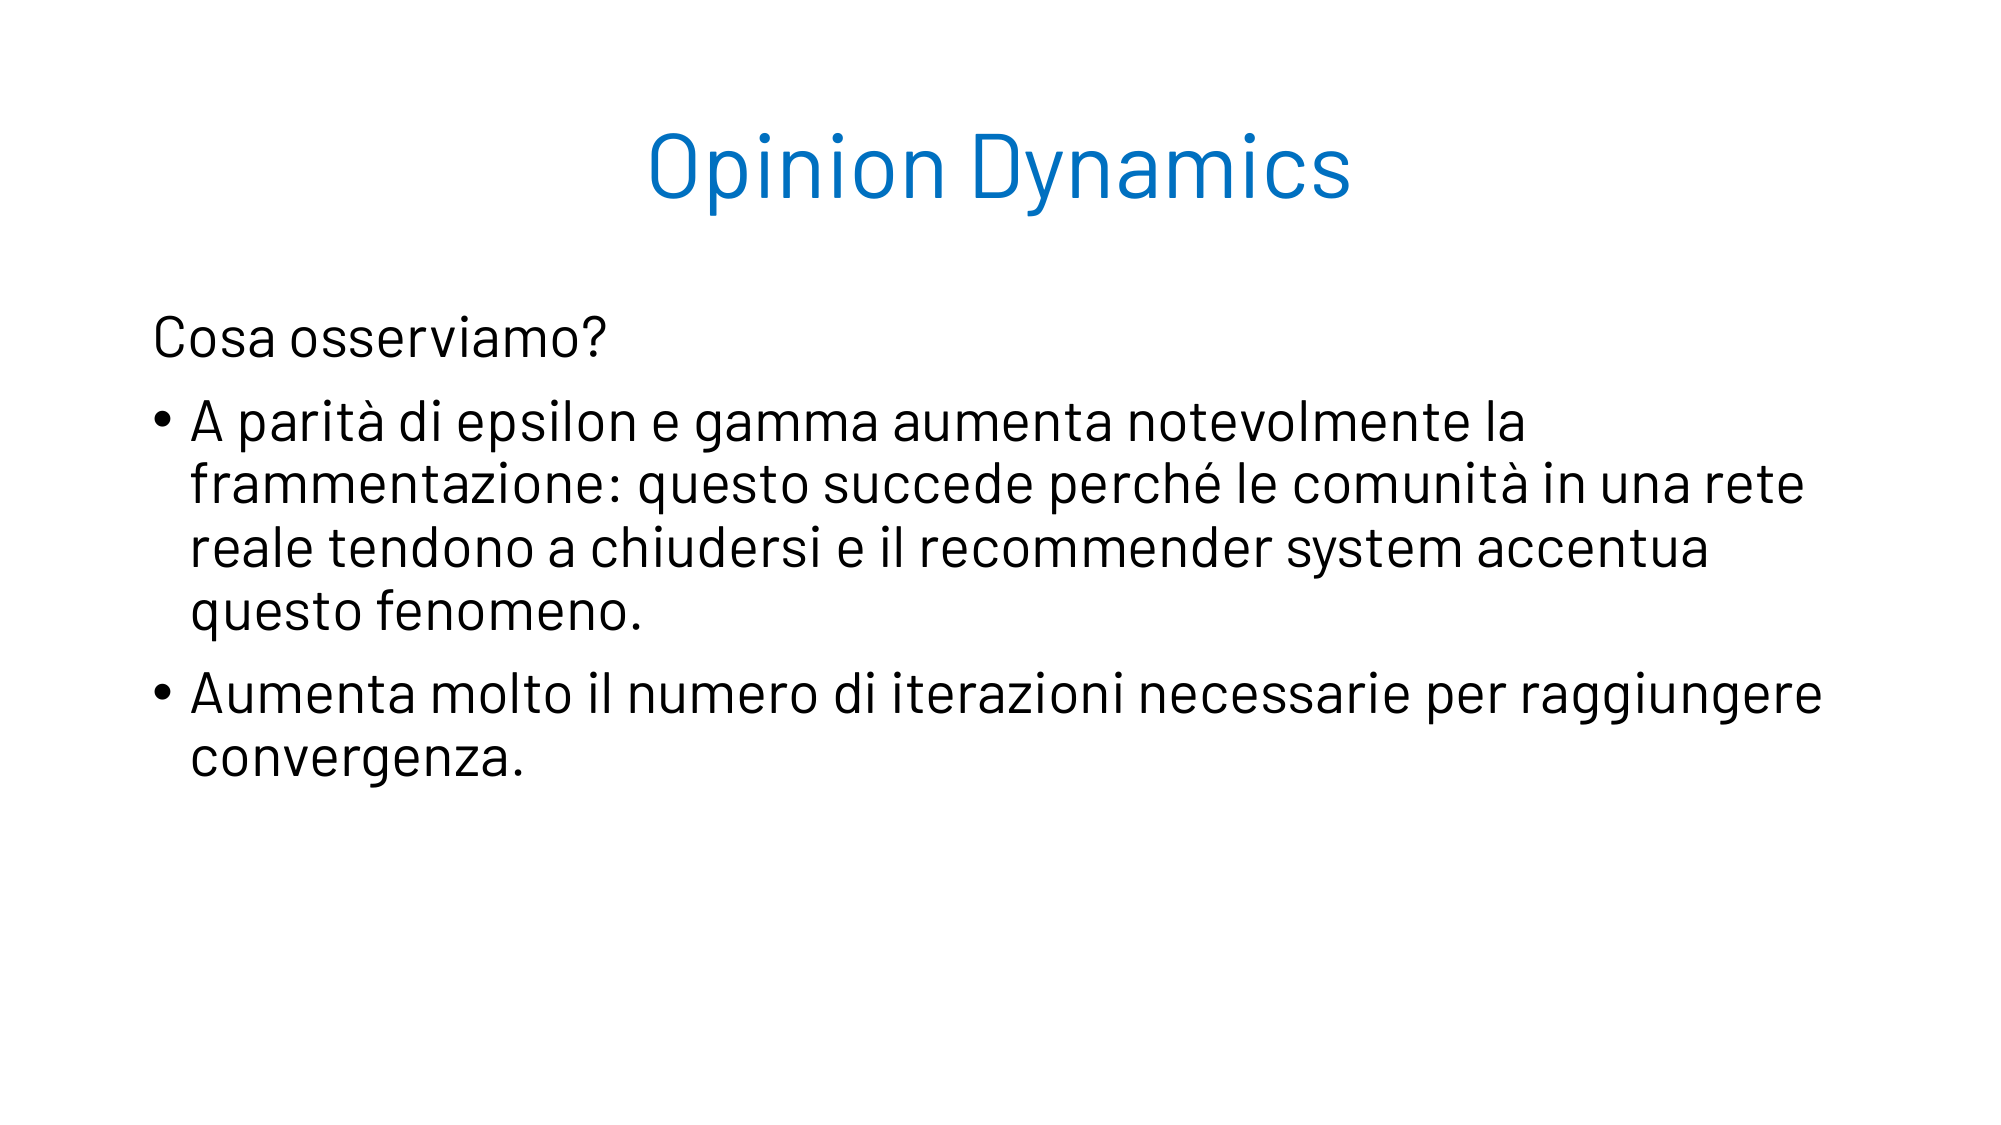

# Opinion Dynamics
Cosa osserviamo?
A parità di epsilon e gamma aumenta notevolmente la frammentazione: questo succede perché le comunità in una rete reale tendono a chiudersi e il recommender system accentua questo fenomeno.
Aumenta molto il numero di iterazioni necessarie per raggiungere convergenza.